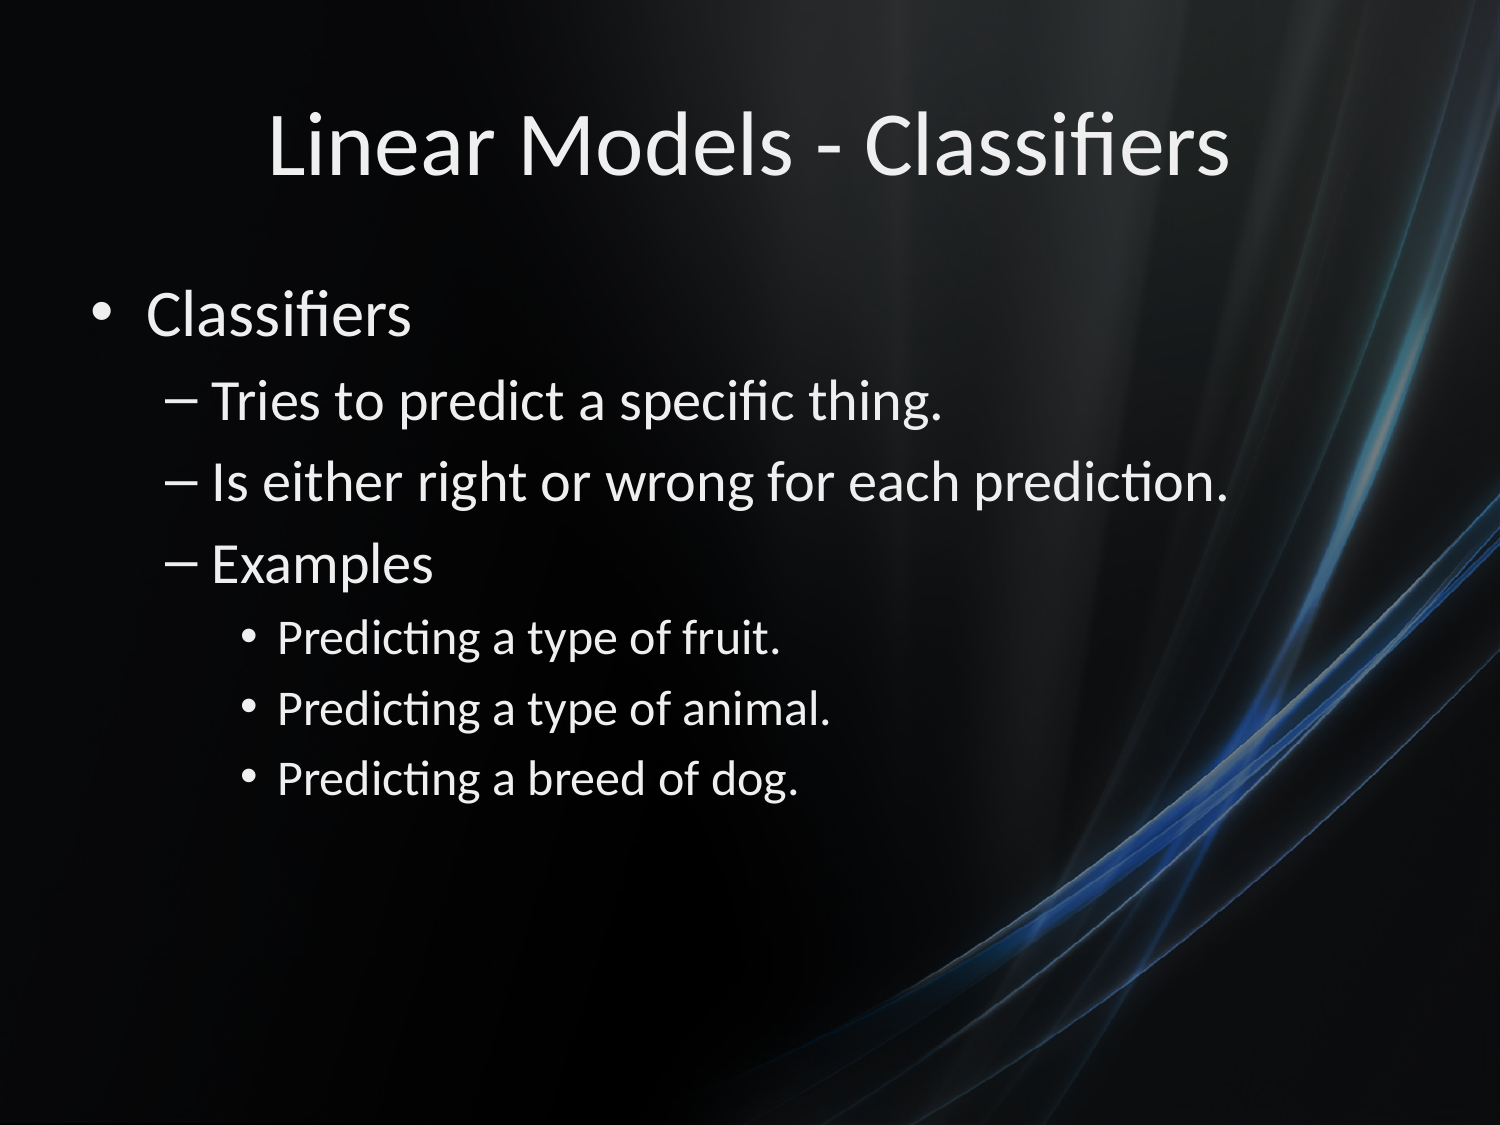

# Linear Models - Classifiers
Classifiers
Tries to predict a specific thing.
Is either right or wrong for each prediction.
Examples
Predicting a type of fruit.
Predicting a type of animal.
Predicting a breed of dog.